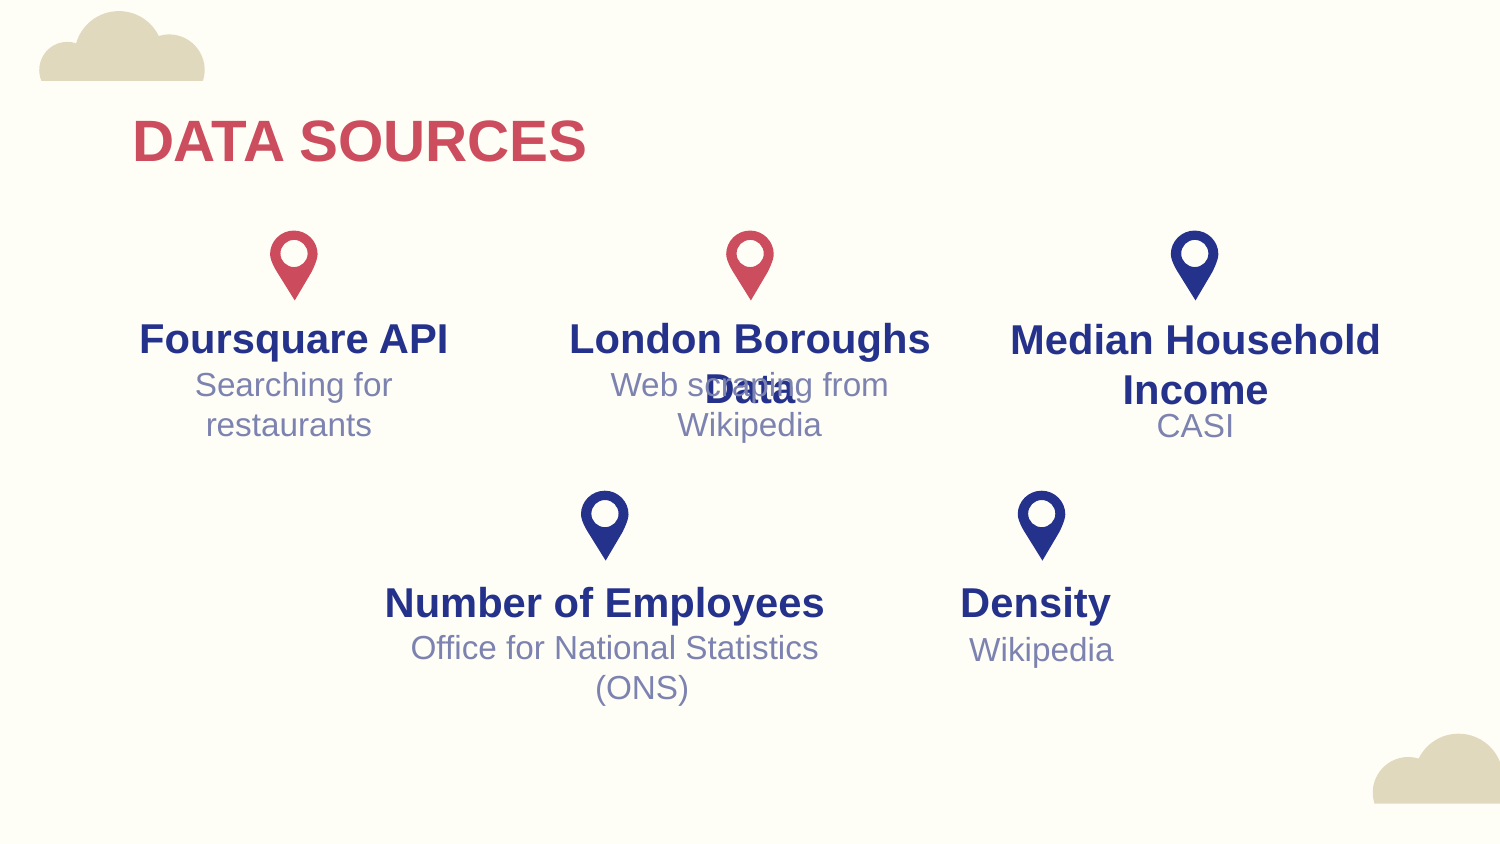

# DATA SOURCES

Foursquare API
London Boroughs Data
Median Household Income
Searching for restaurants
Web scraping from Wikipedia
CASI

Number of Employees
Density
Office for National Statistics (ONS)

Wikipedia